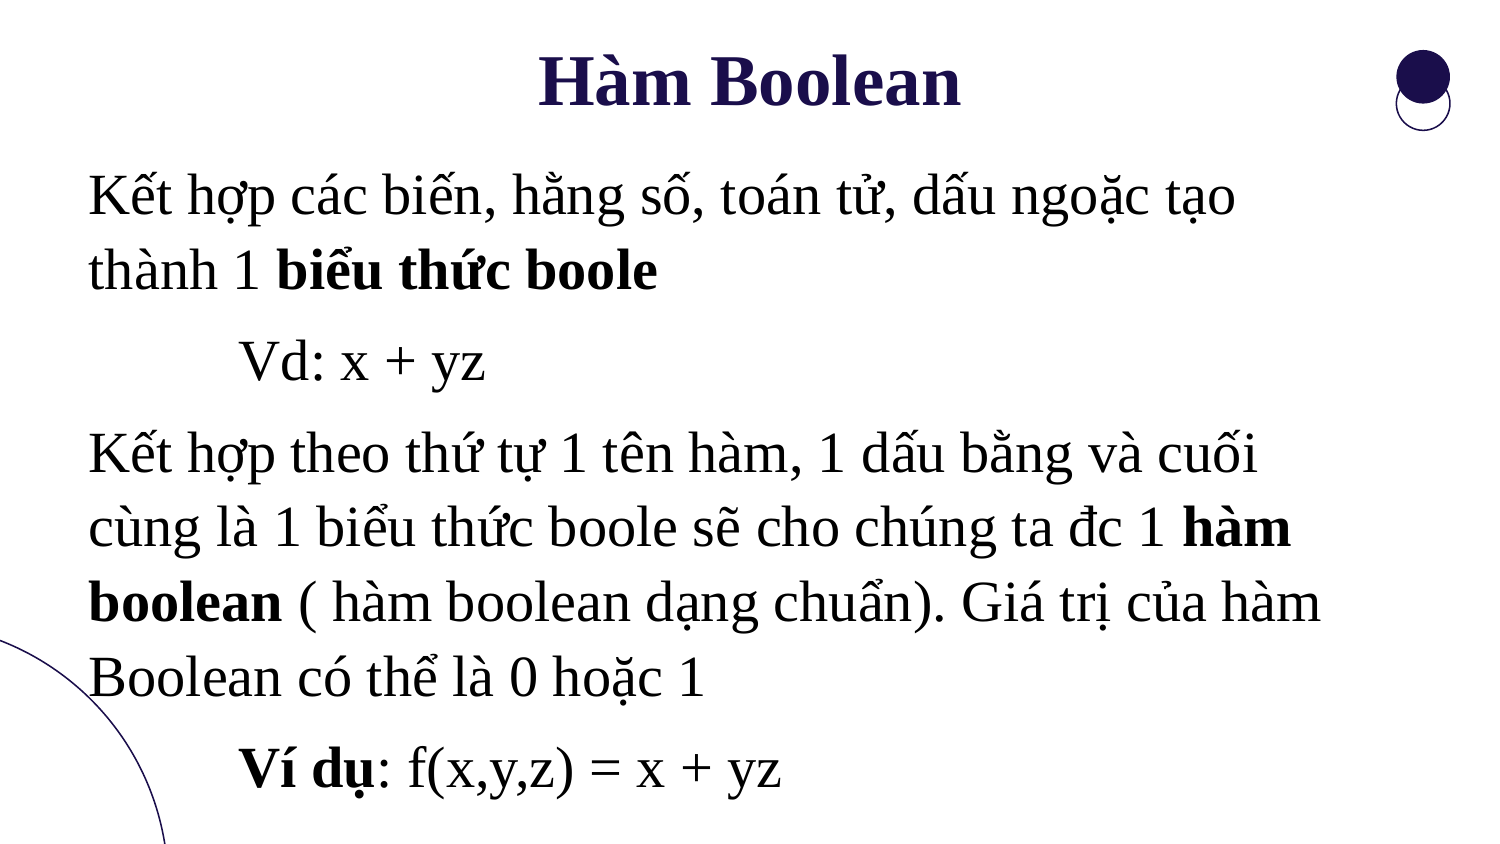

# Hàm Boolean
Kết hợp các biến, hằng số, toán tử, dấu ngoặc tạo thành 1 biểu thức boole
	Vd: x + yz
Kết hợp theo thứ tự 1 tên hàm, 1 dấu bằng và cuối cùng là 1 biểu thức boole sẽ cho chúng ta đc 1 hàm boolean ( hàm boolean dạng chuẩn). Giá trị của hàm Boolean có thể là 0 hoặc 1
	Ví dụ: f(x,y,z) = x + yz